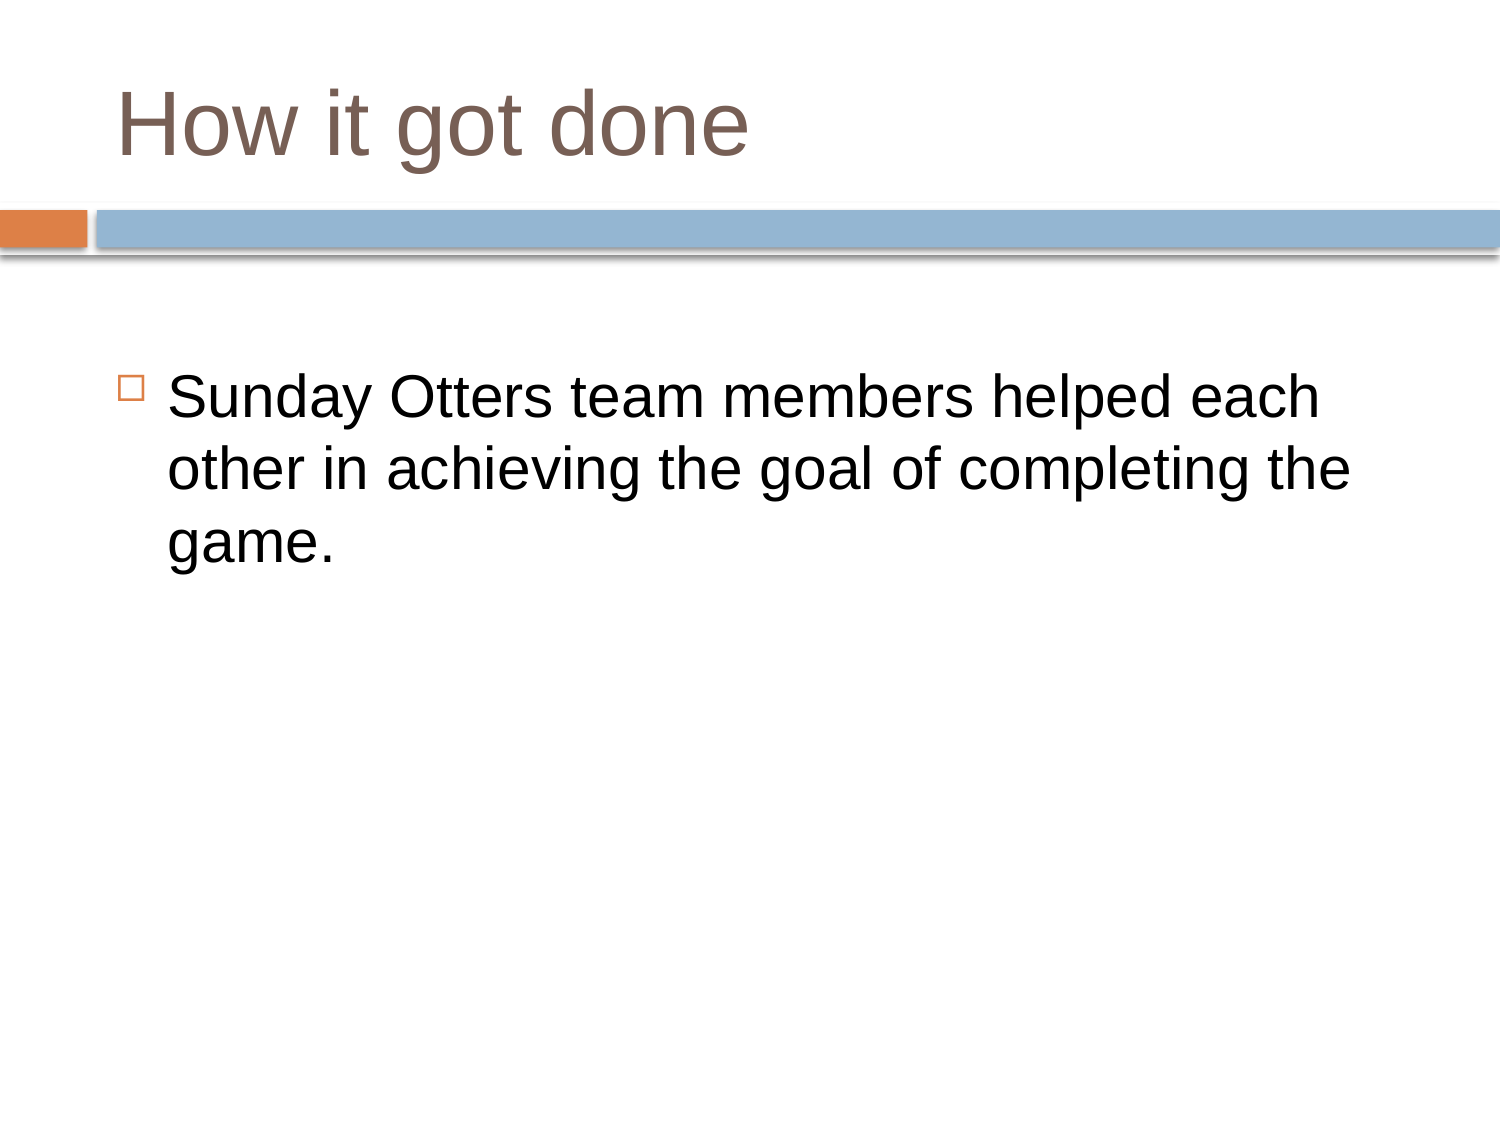

# How it got done

Sunday Otters team members helped each other in achieving the goal of completing the game.